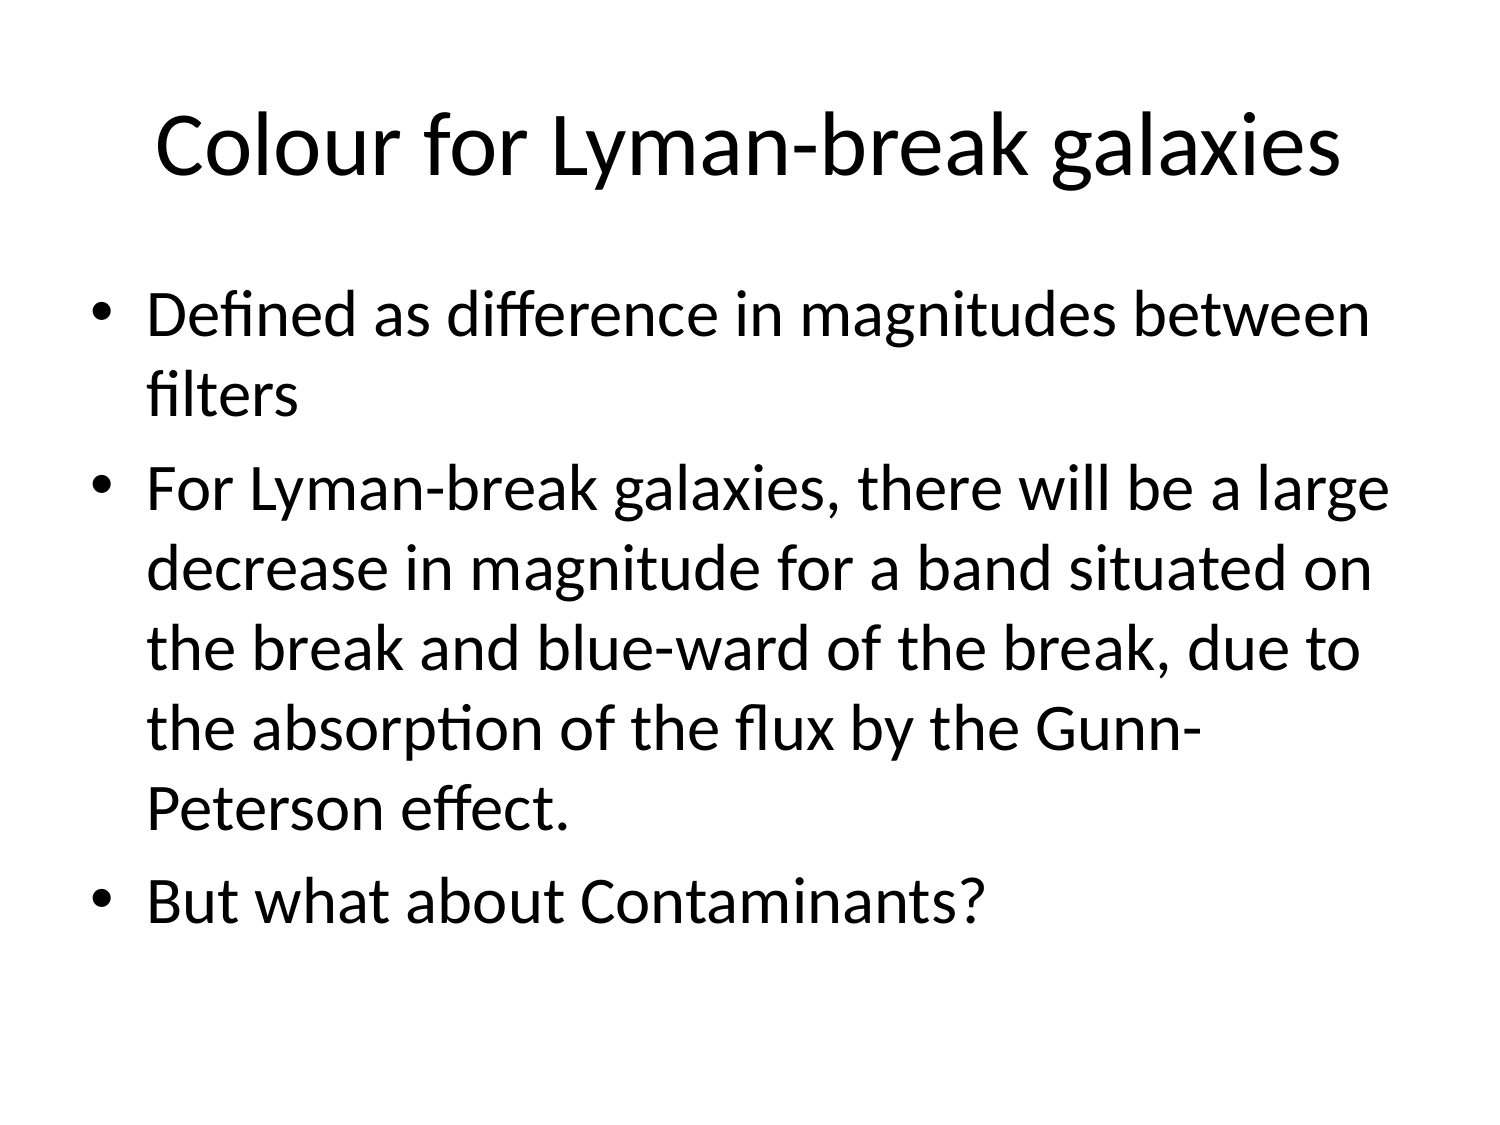

# Colour for Lyman-break galaxies
Defined as difference in magnitudes between filters
For Lyman-break galaxies, there will be a large decrease in magnitude for a band situated on the break and blue-ward of the break, due to the absorption of the flux by the Gunn-Peterson effect.
But what about Contaminants?